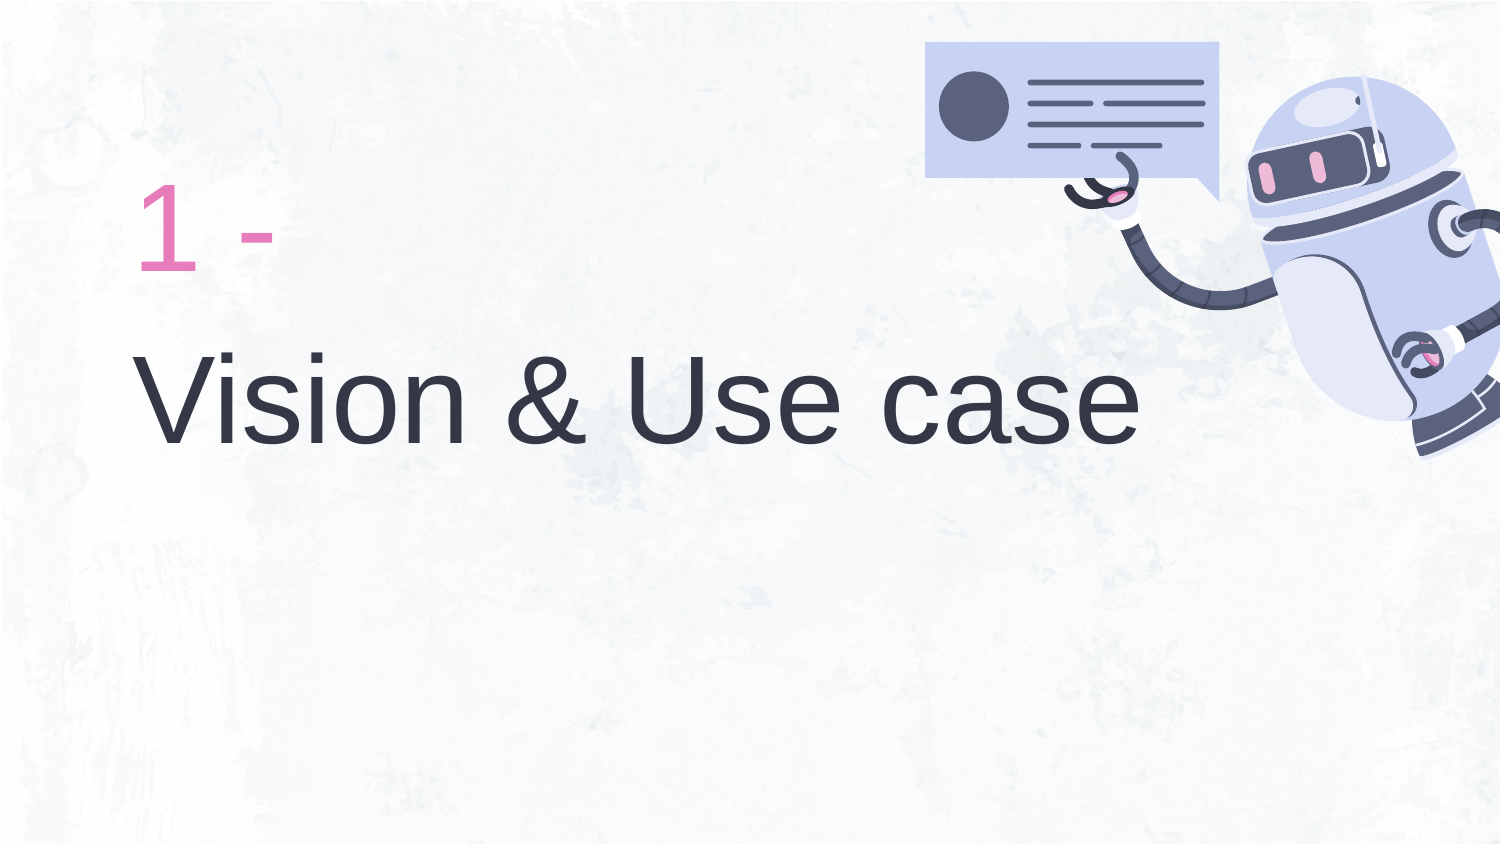

# 1 - Vision & Use case